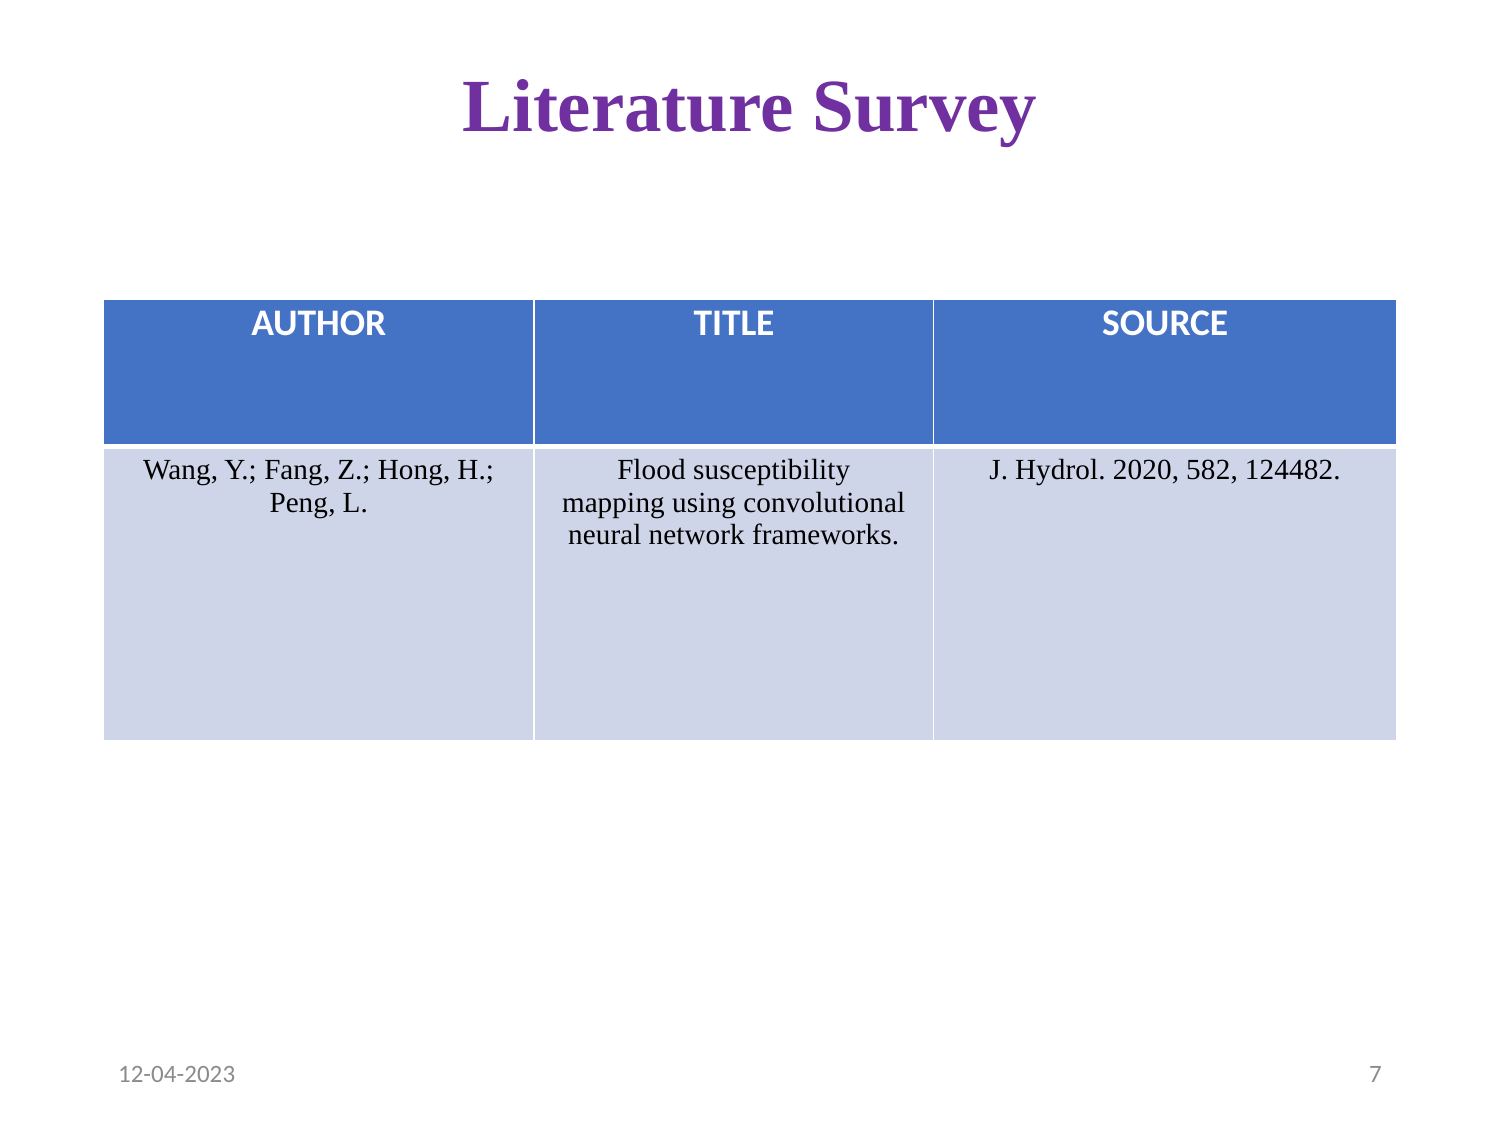

# Literature Survey
| AUTHOR | TITLE | SOURCE |
| --- | --- | --- |
| Wang, Y.; Fang, Z.; Hong, H.; Peng, L. | Flood susceptibility mapping using convolutional neural network frameworks. | J. Hydrol. 2020, 582, 124482. |
12-04-2023
7